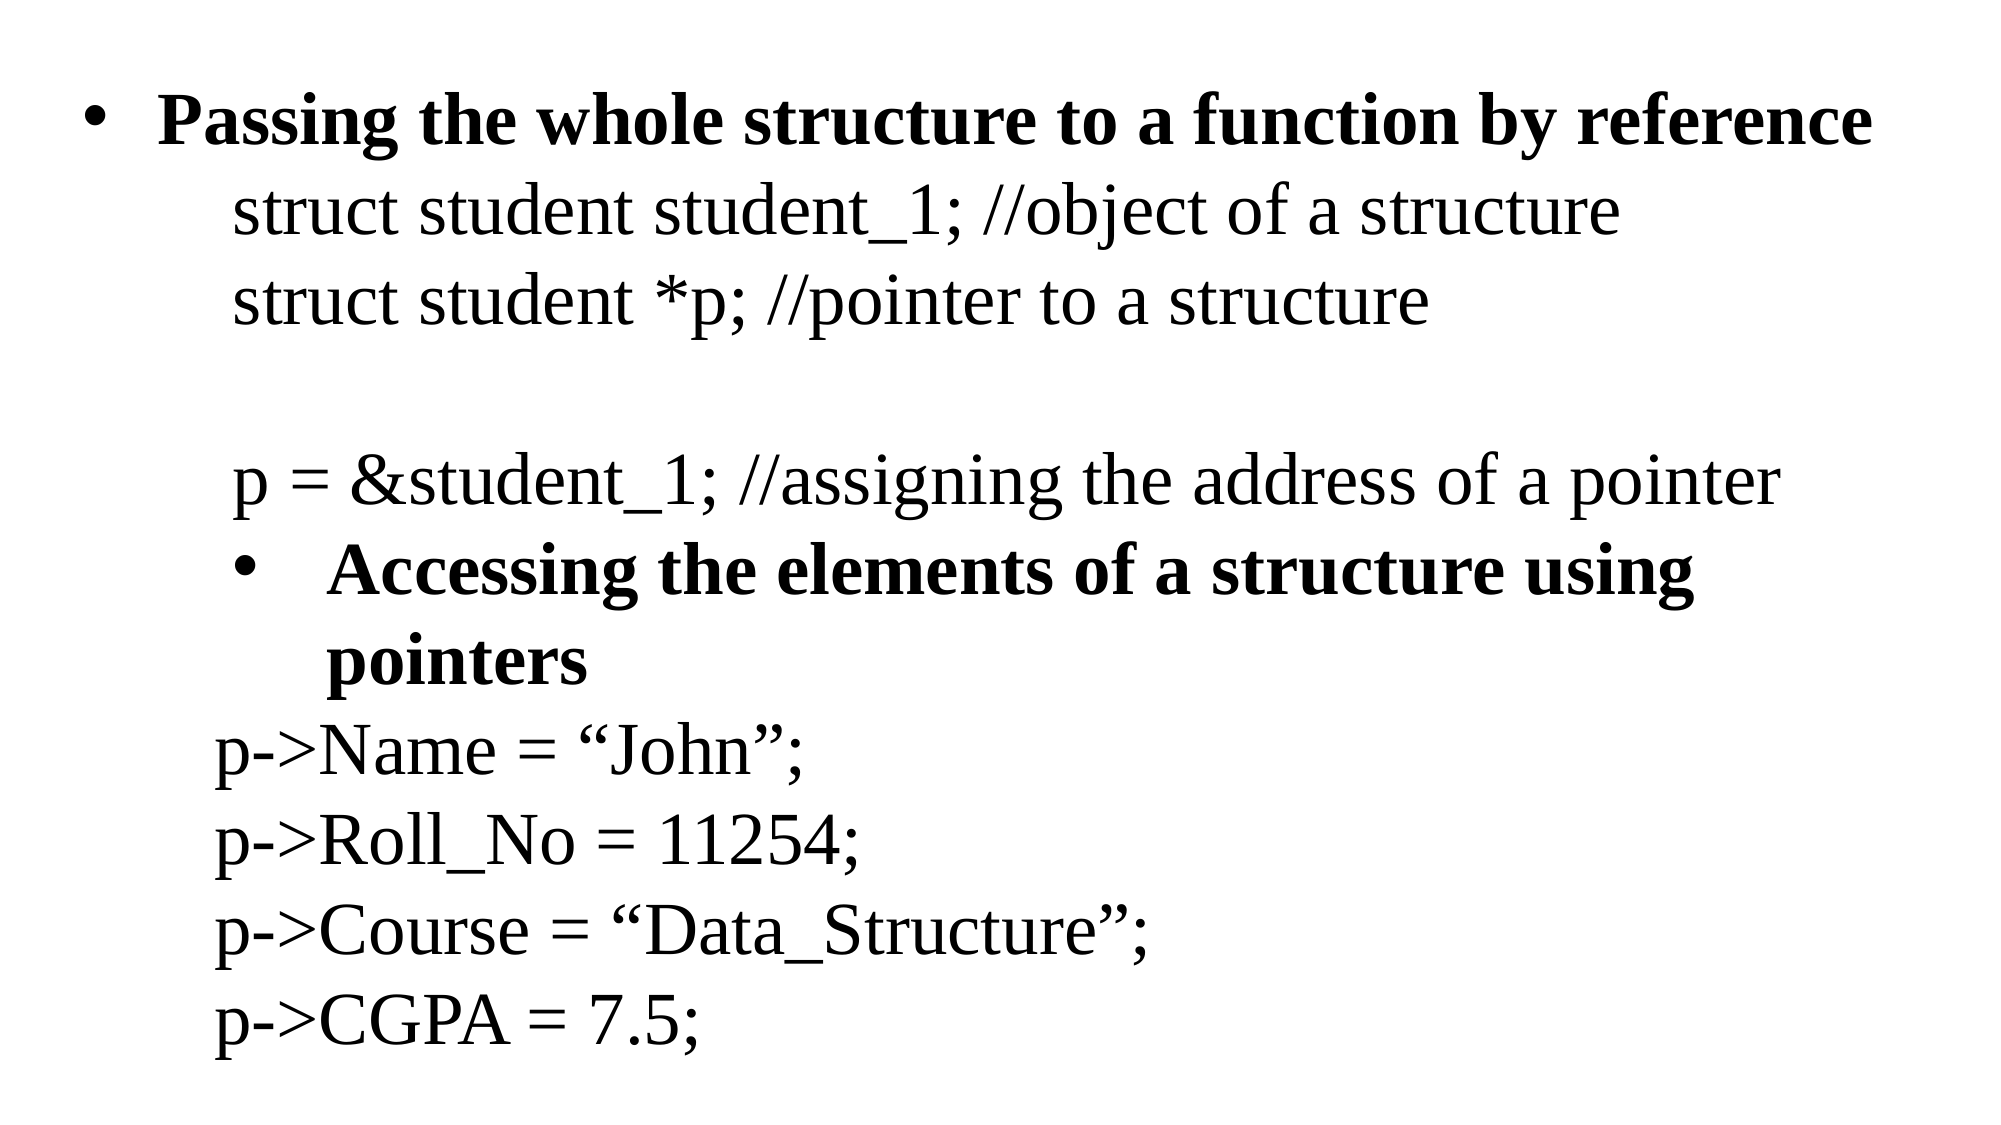

Passing the whole structure to a function by reference
struct student student_1; //object of a structure
struct student *p; //pointer to a structure

p = &student_1; //assigning the address of a pointer
Accessing the elements of a structure using pointers
       p->Name = “John”;
       p->Roll_No = 11254;
       p->Course = “Data_Structure”;
       p->CGPA = 7.5;